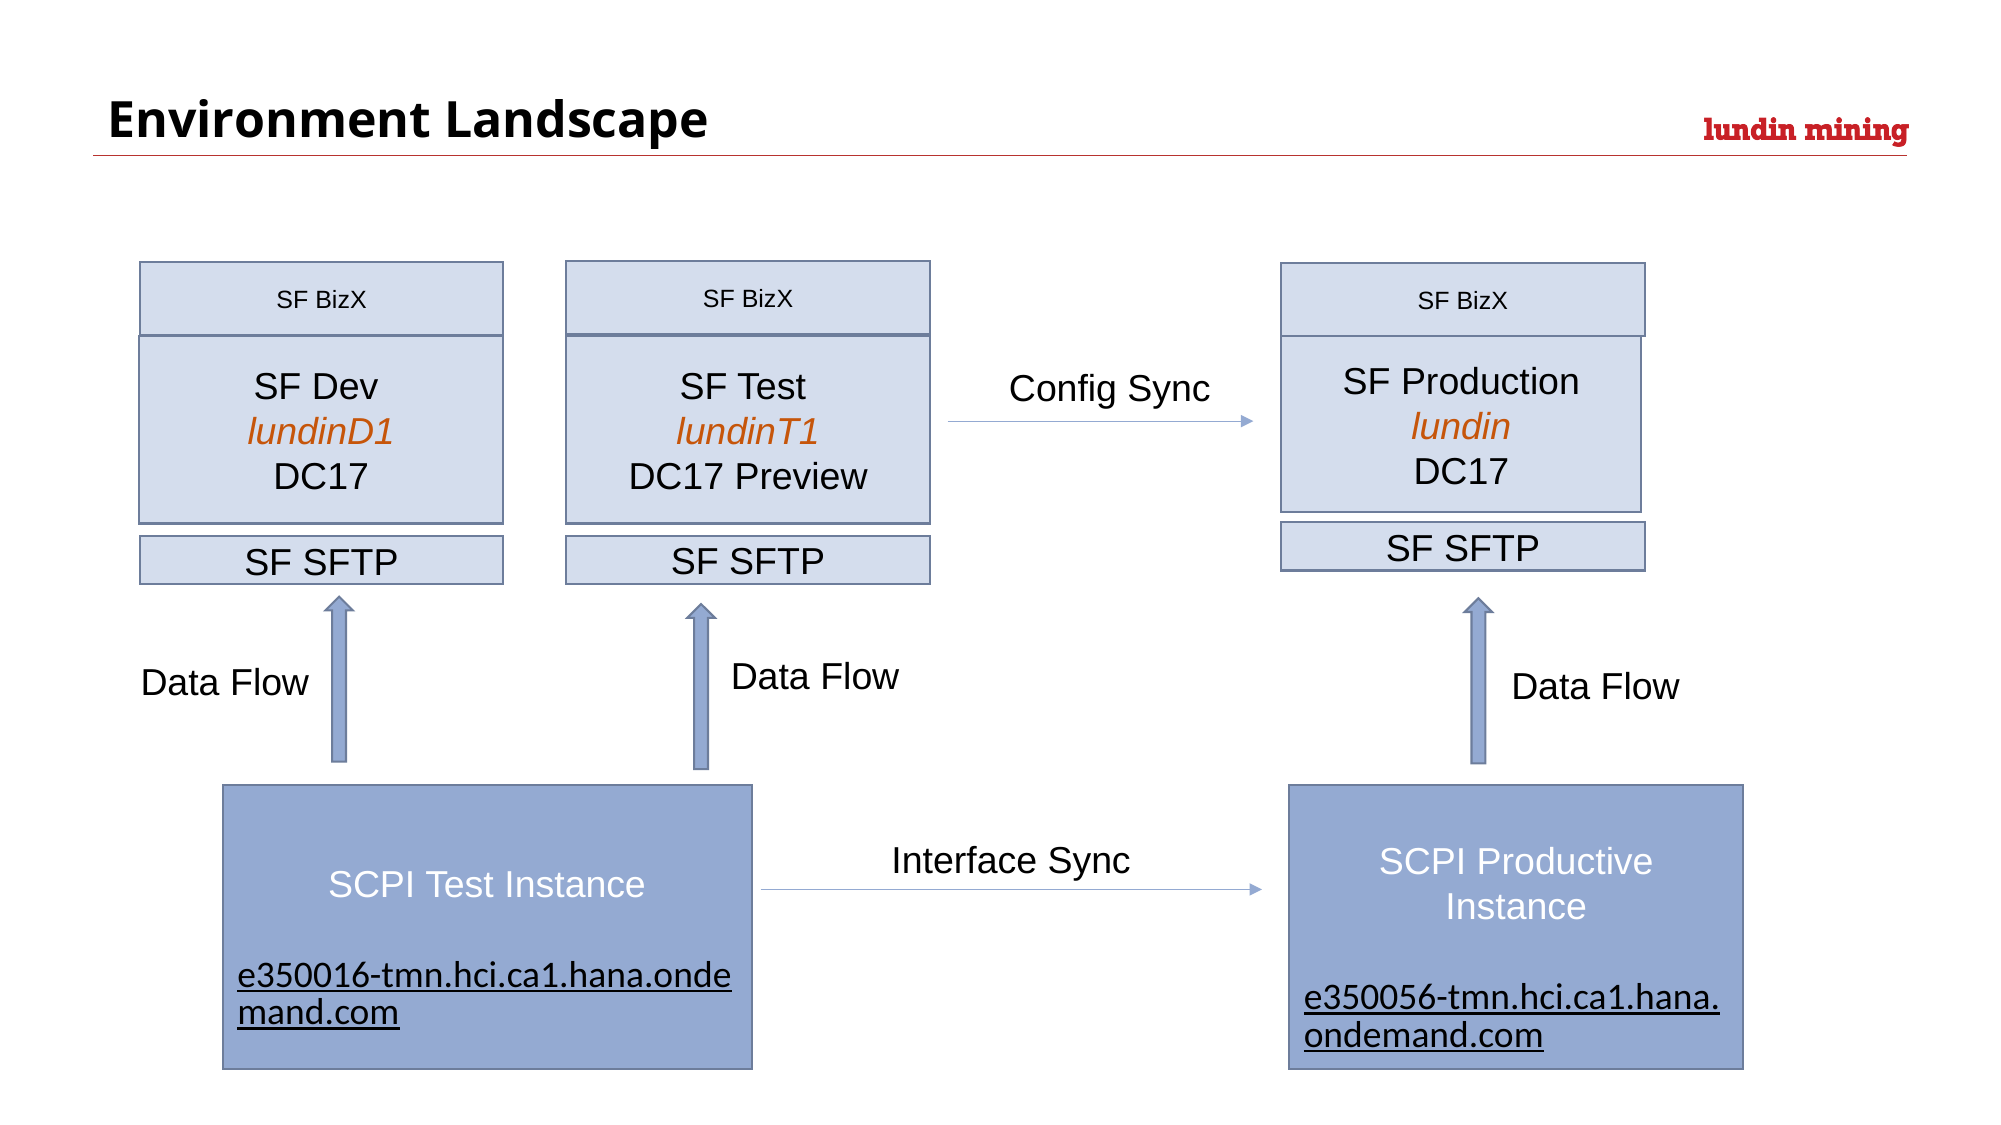

Environment Landscape
SF BizX
SF BizX
SF BizX
SF Dev
lundinD1
DC17
SF Test
lundinT1
DC17 Preview
SF Production
lundin
DC17
Config Sync
SF SFTP
SF SFTP
SF SFTP

Data Flow
Data Flow
Data Flow
SCPI Productive Instance

e350056-tmn.hci.ca1.hana.ondemand.com
SCPI Test Instance

e350016-tmn.hci.ca1.hana.ondemand.com
Interface Sync